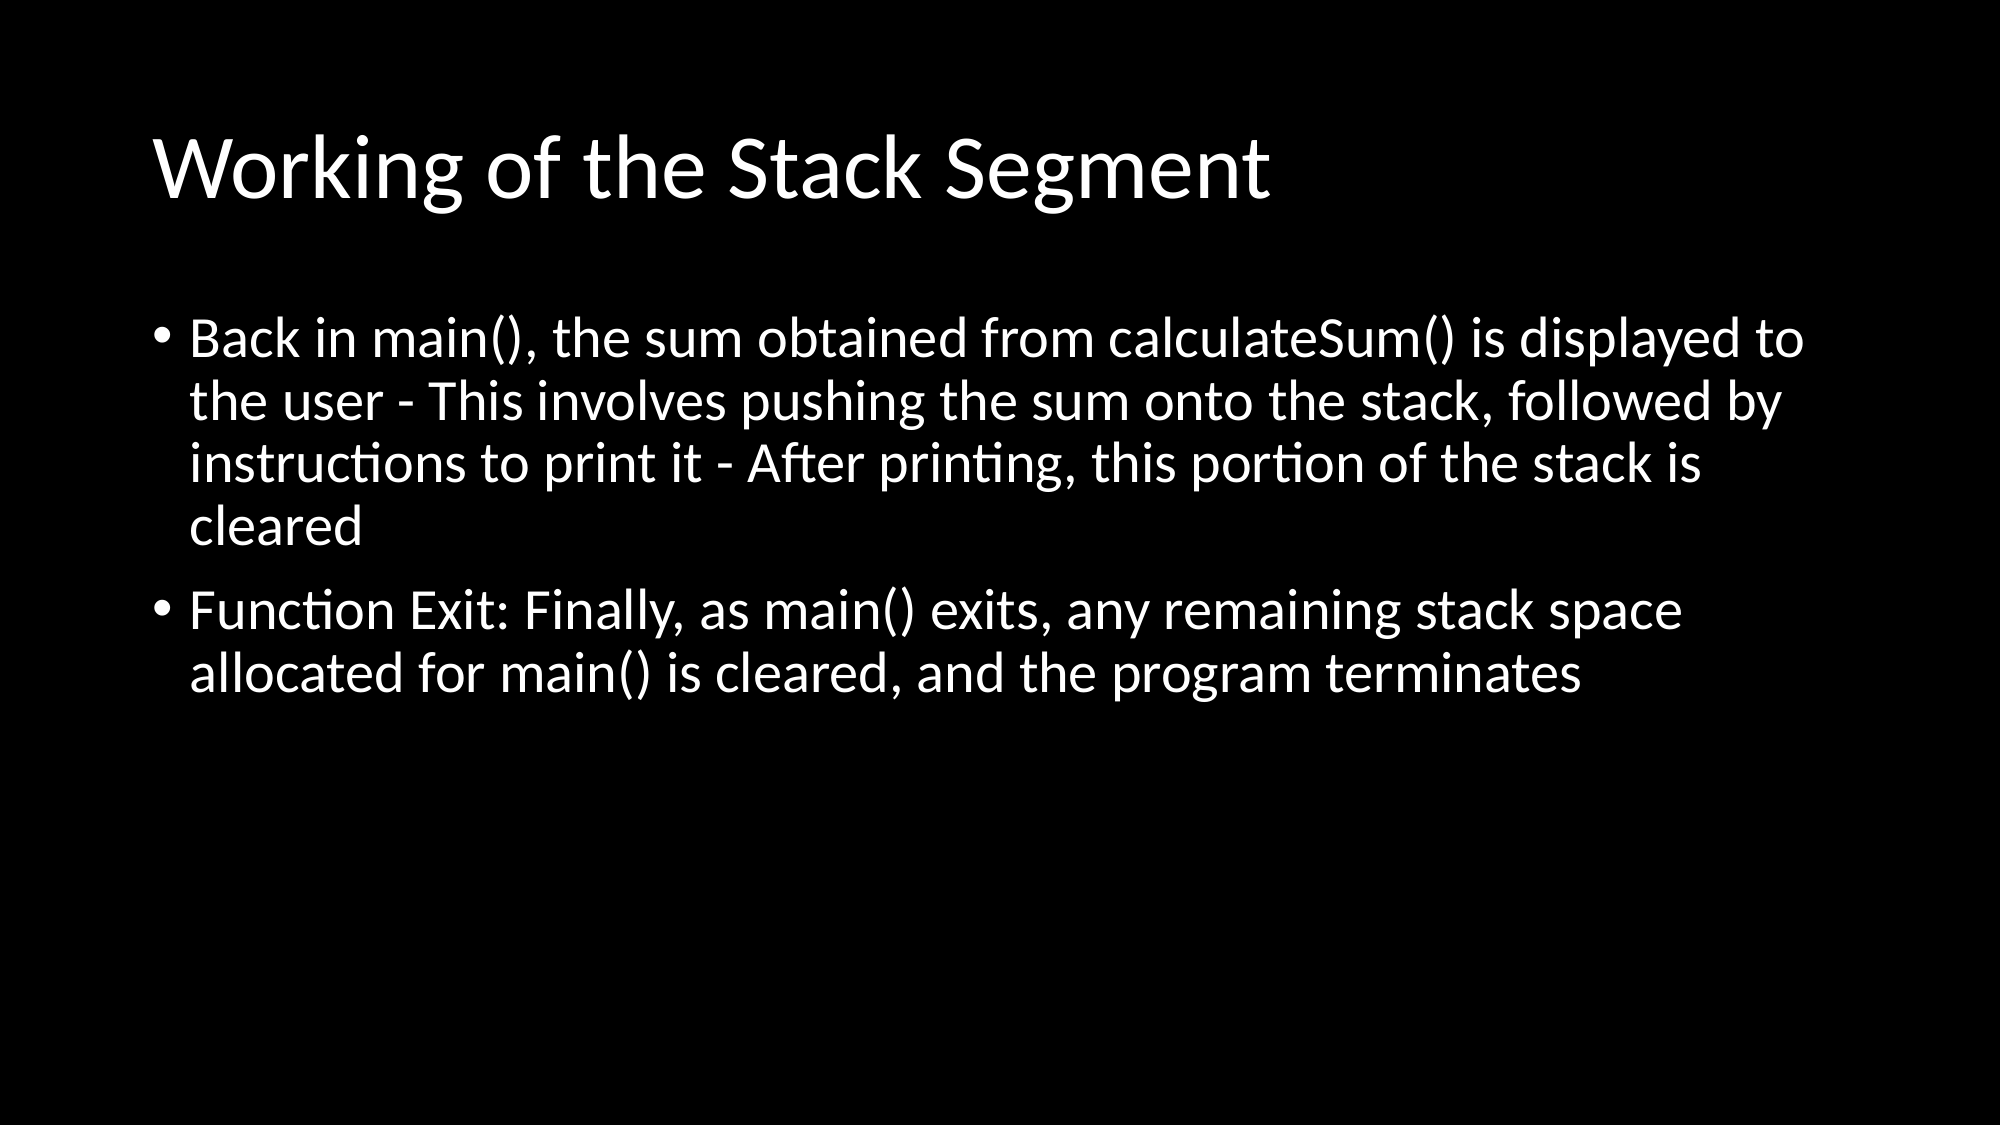

# Working of the Stack Segment
Back in main(), the sum obtained from calculateSum() is displayed to the user - This involves pushing the sum onto the stack, followed by instructions to print it - After printing, this portion of the stack is cleared
Function Exit: Finally, as main() exits, any remaining stack space allocated for main() is cleared, and the program terminates